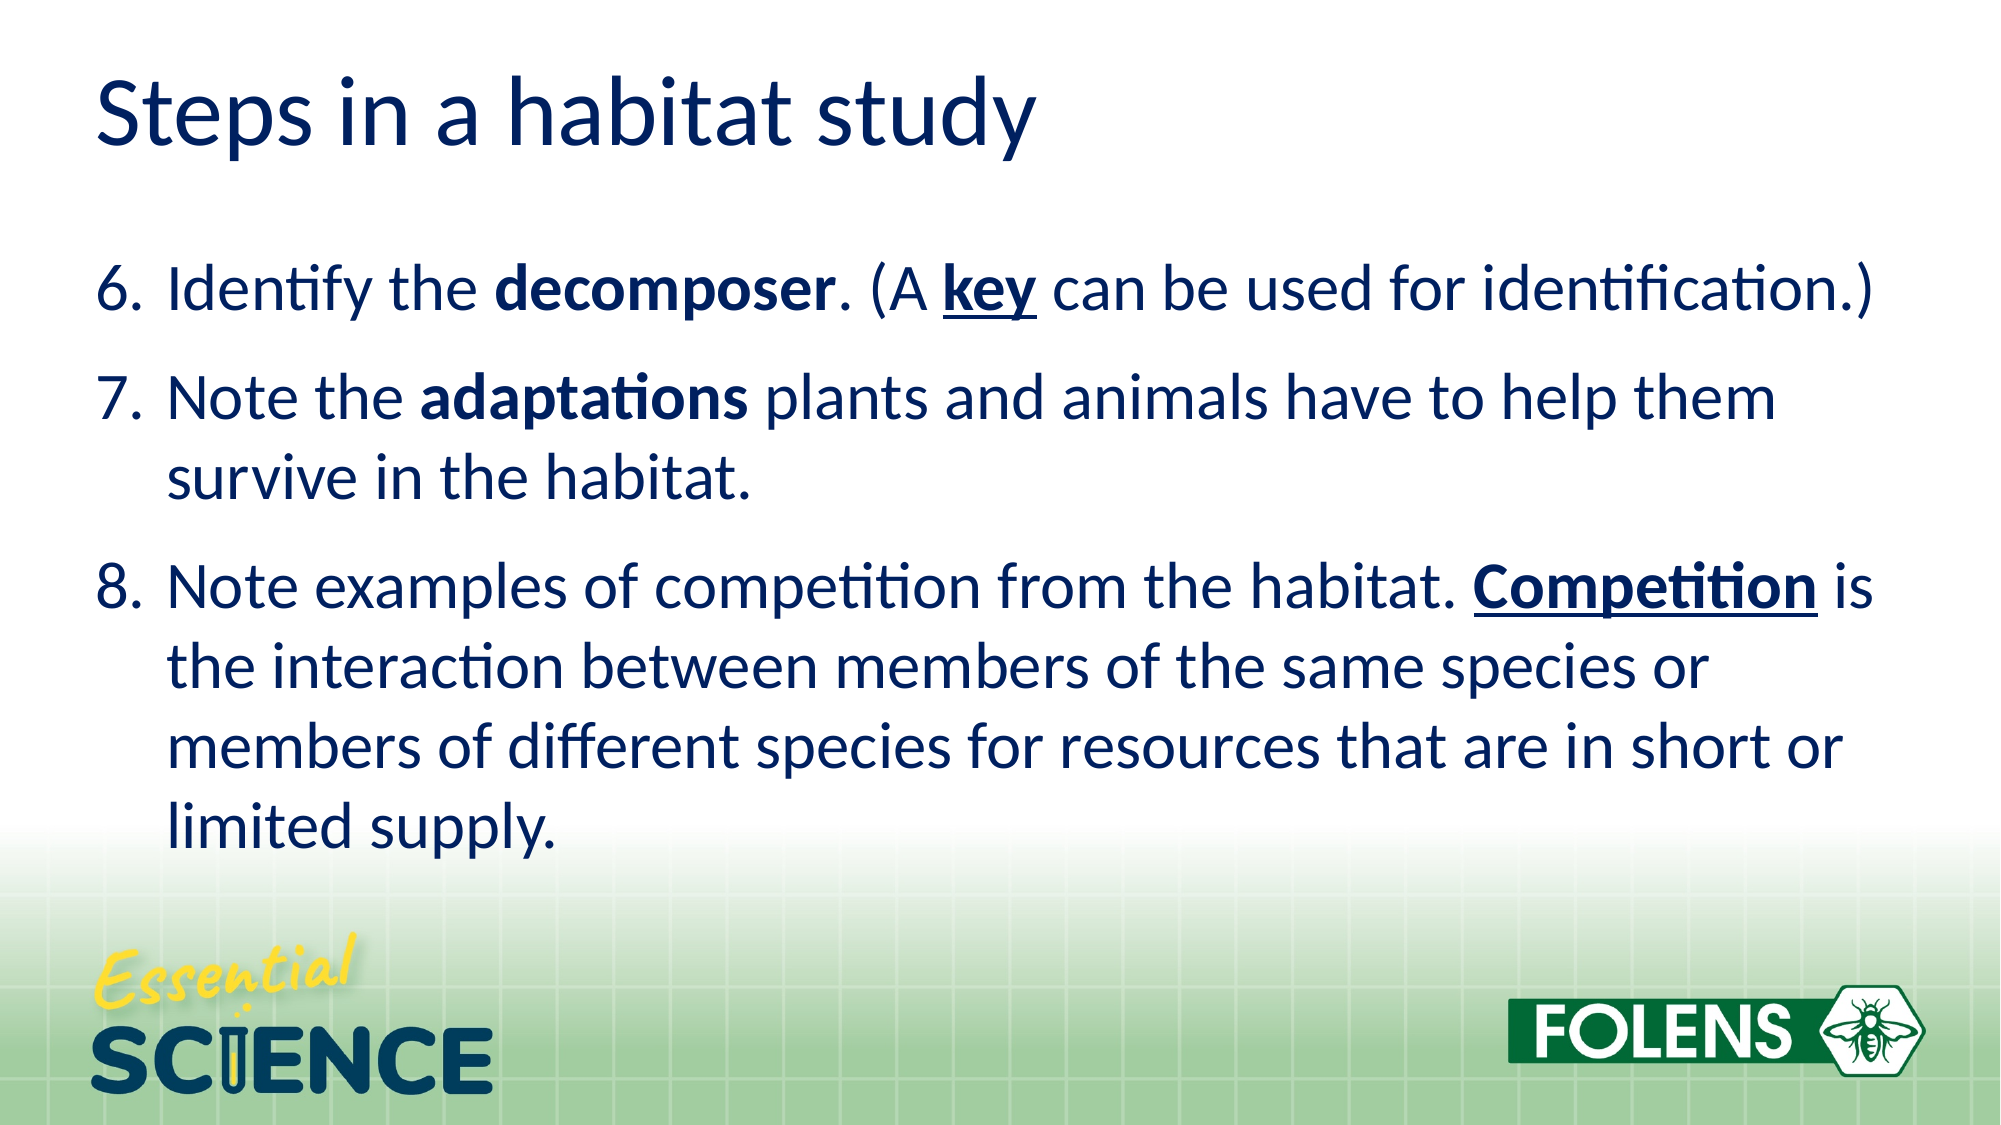

# Steps in a habitat study
Identify the decomposer. (A key can be used for identification.)
Note the adaptations plants and animals have to help them survive in the habitat.
Note examples of competition from the habitat. Competition is the interaction between members of the same species or members of different species for resources that are in short or limited supply.